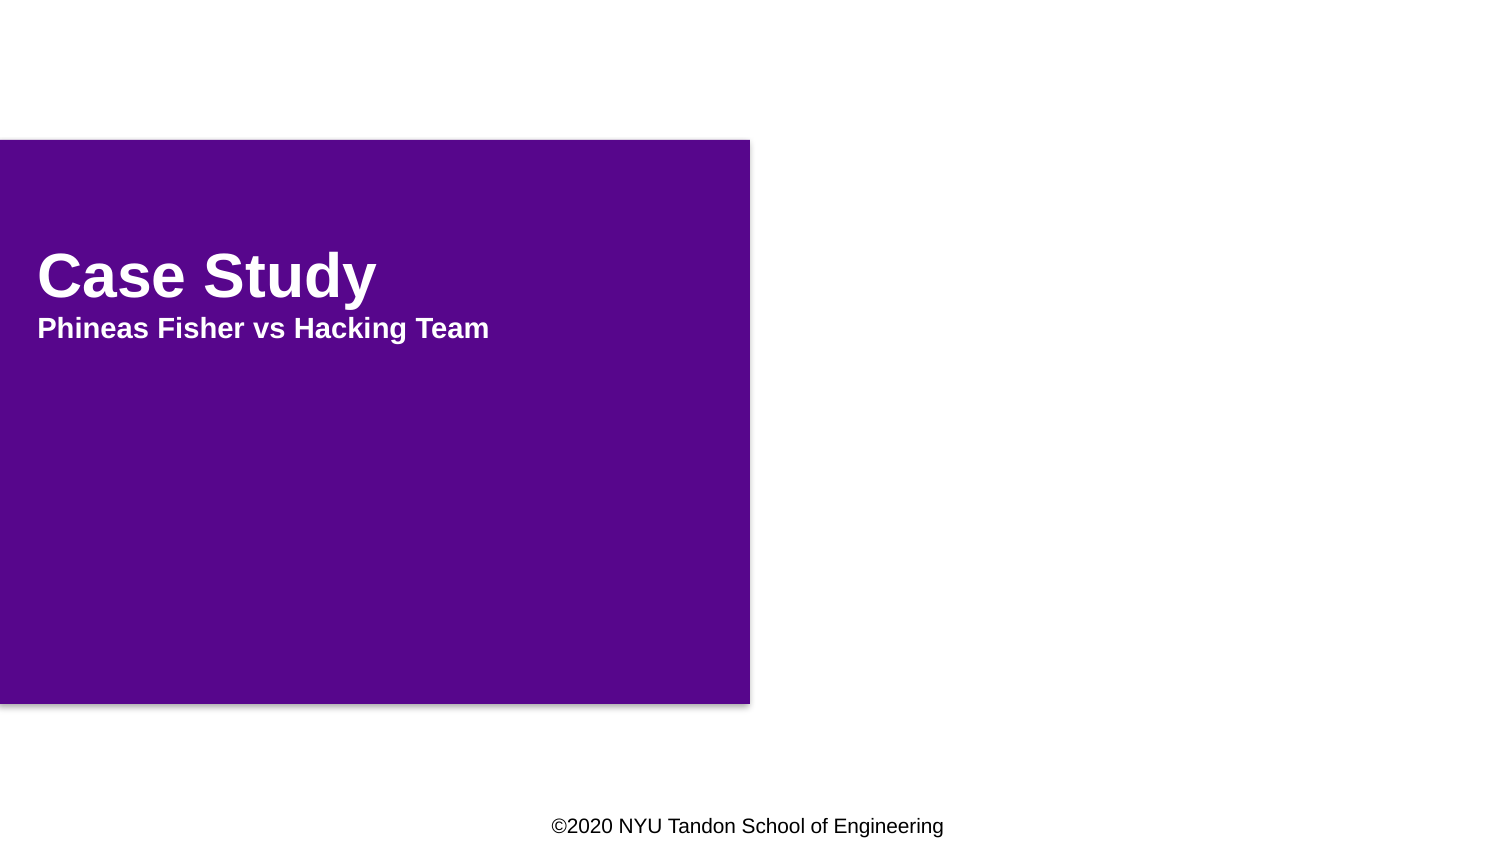

Case Study
Phineas Fisher vs Hacking Team